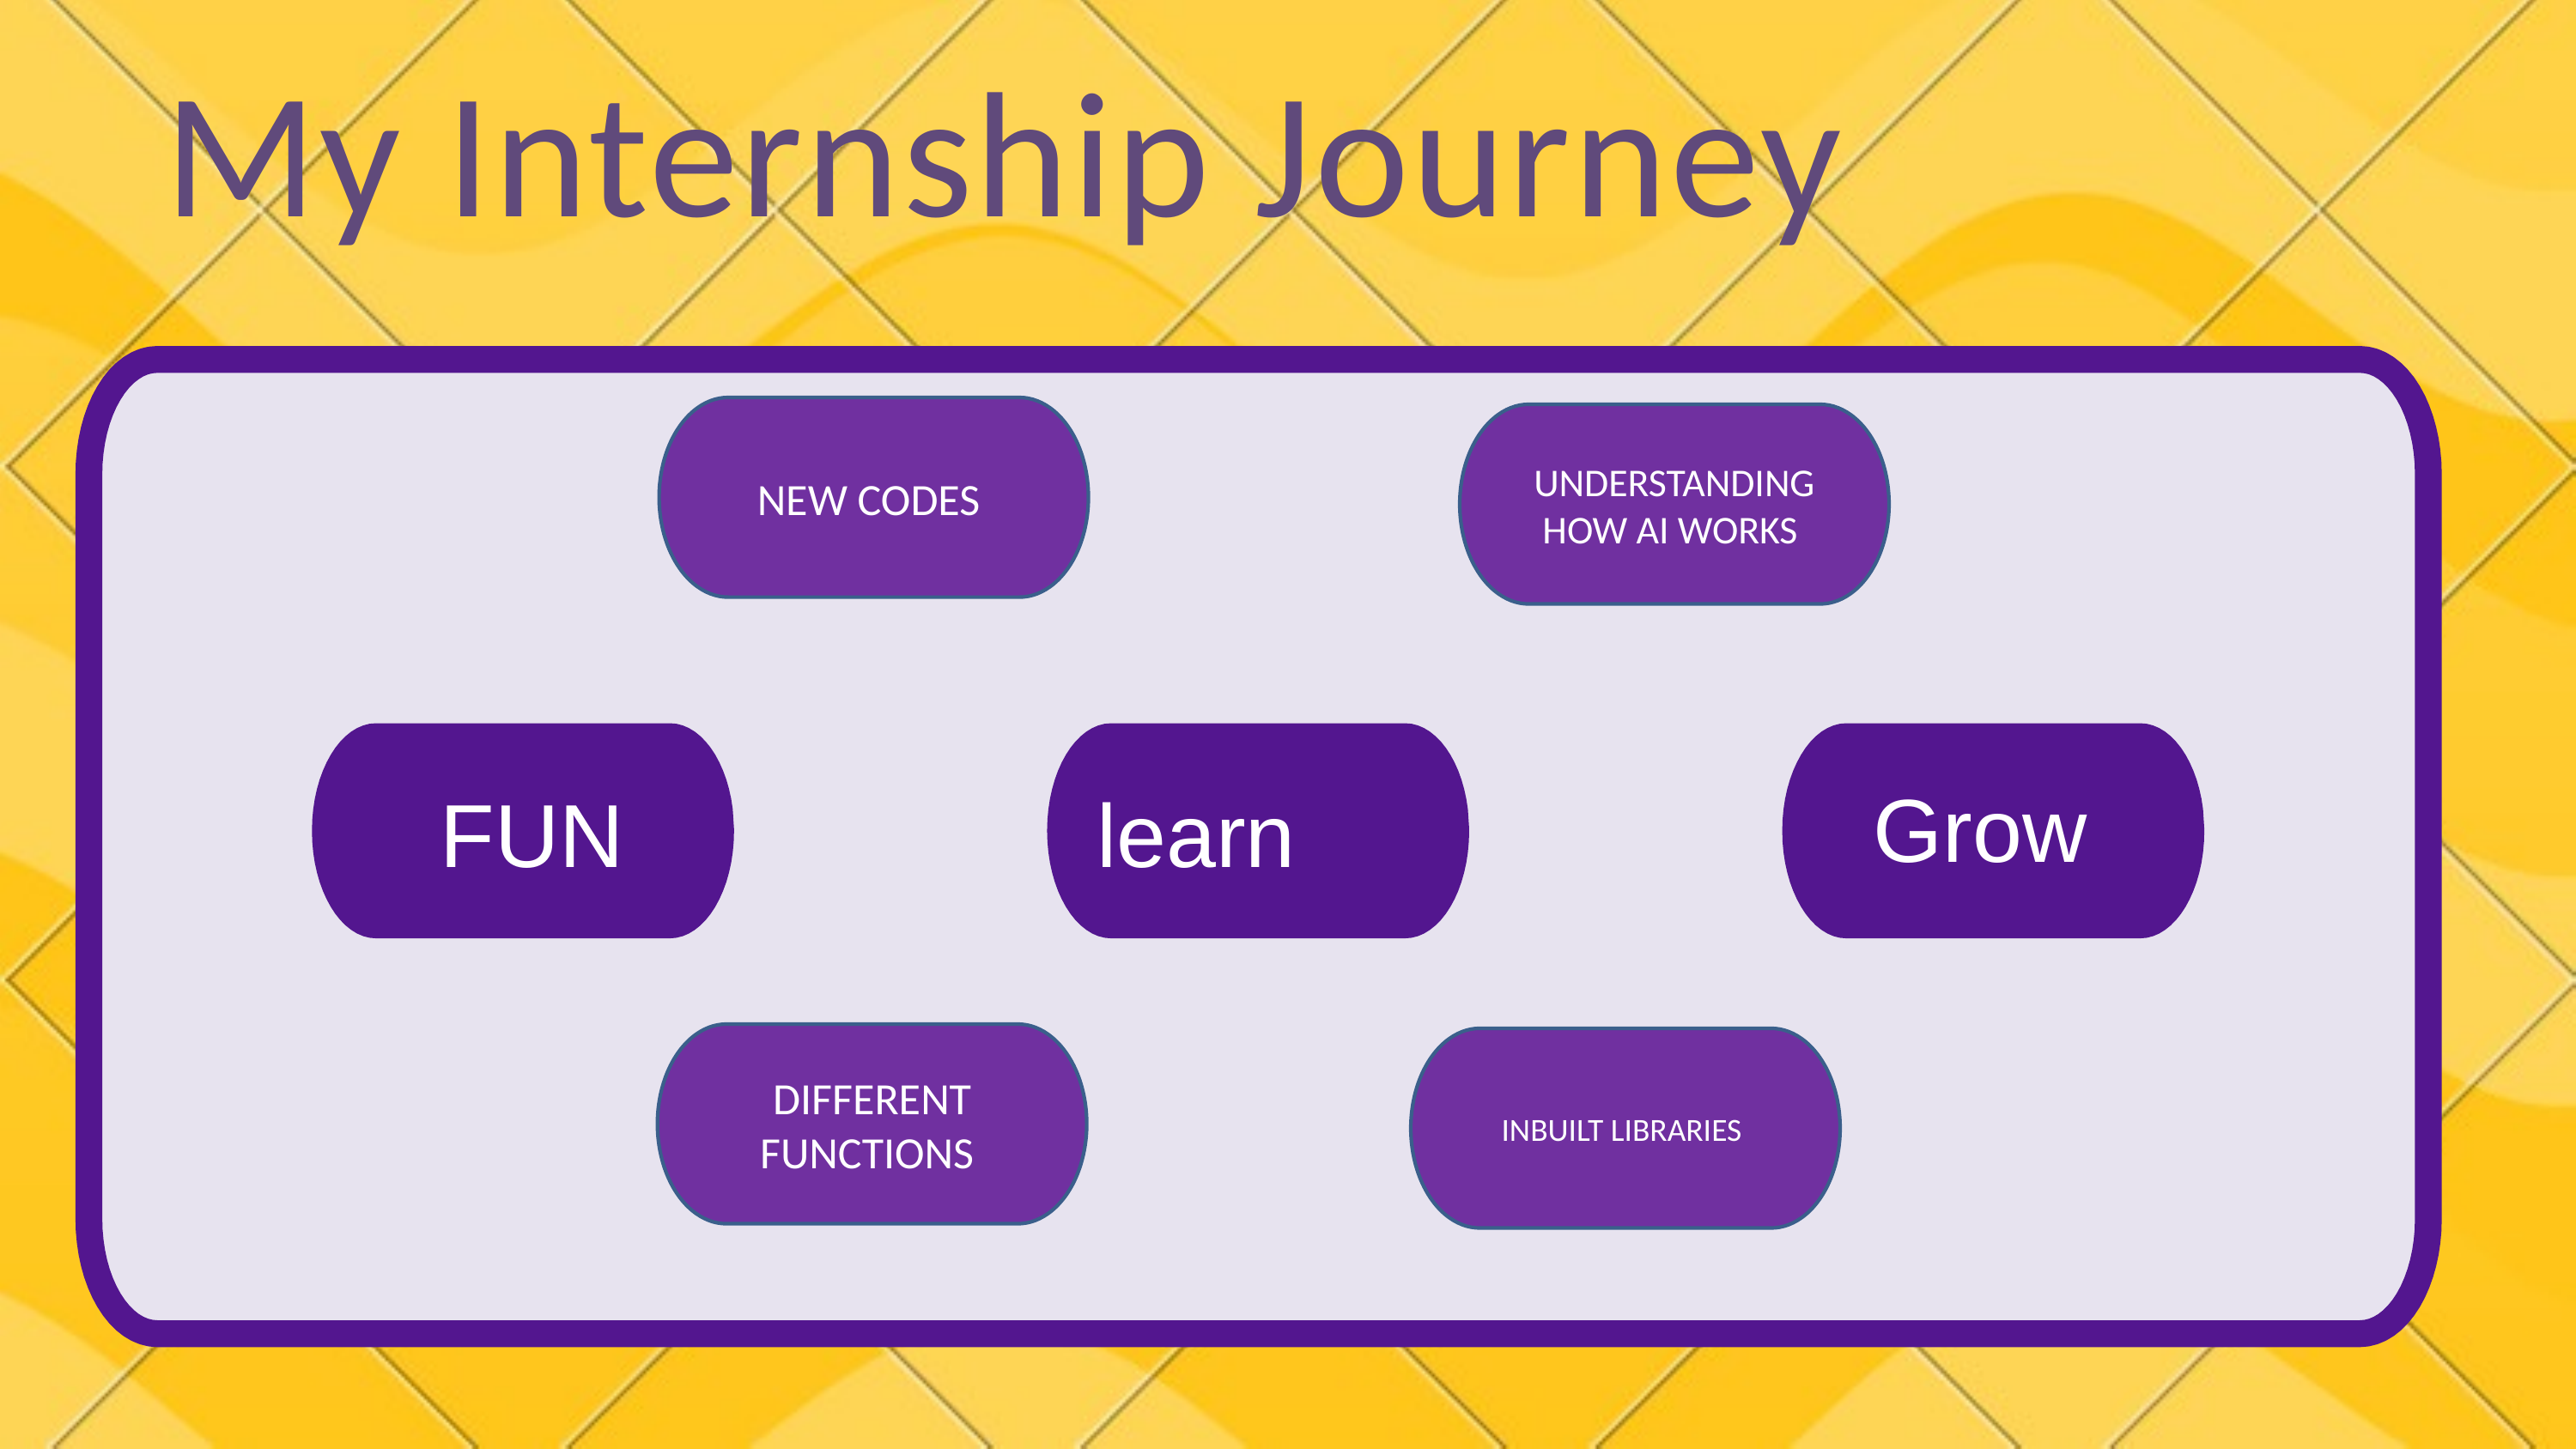

# My Internship Journey

NEW CODES
UNDERSTANDING HOW AI WORKS
Grow

FUN
learn
DIFFERENT FUNCTIONS
INBUILT LIBRARIES